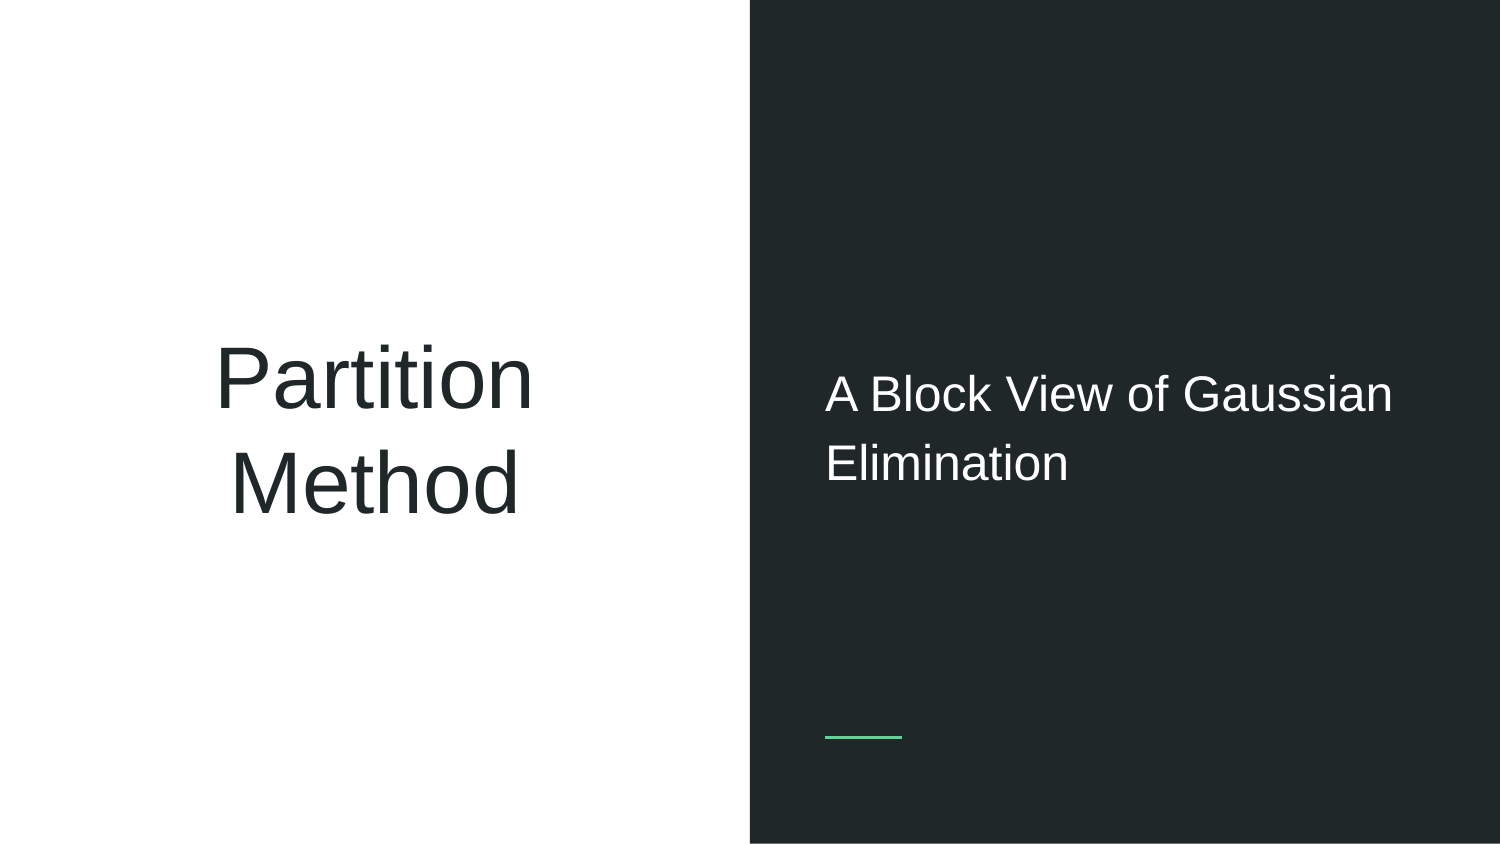

A Block View of Gaussian Elimination
# Partition Method